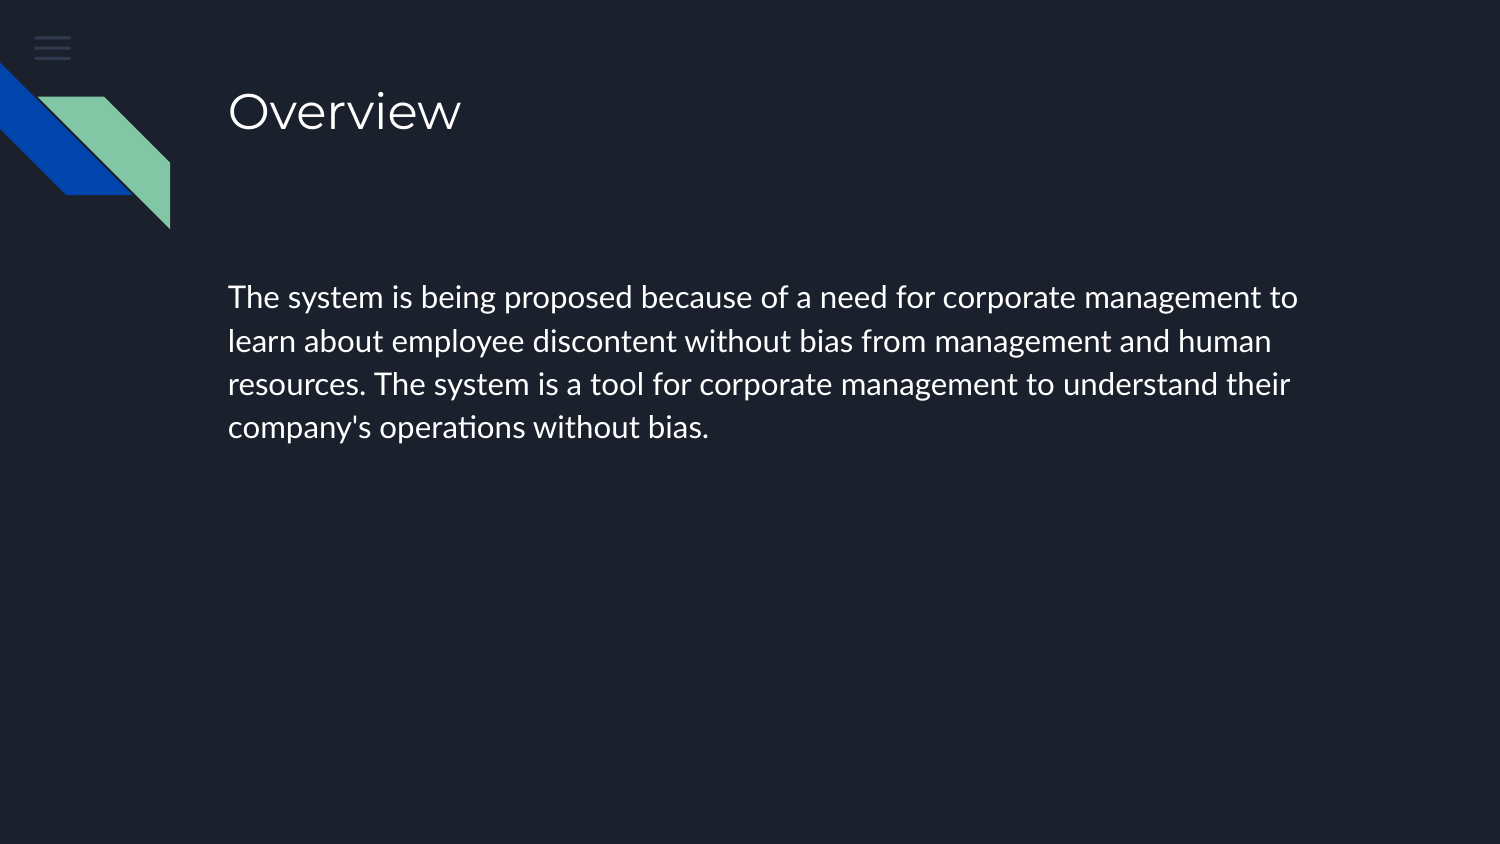

# Overview
The system is being proposed because of a need for corporate management to learn about employee discontent without bias from management and human resources. The system is a tool for corporate management to understand their company's operations without bias.